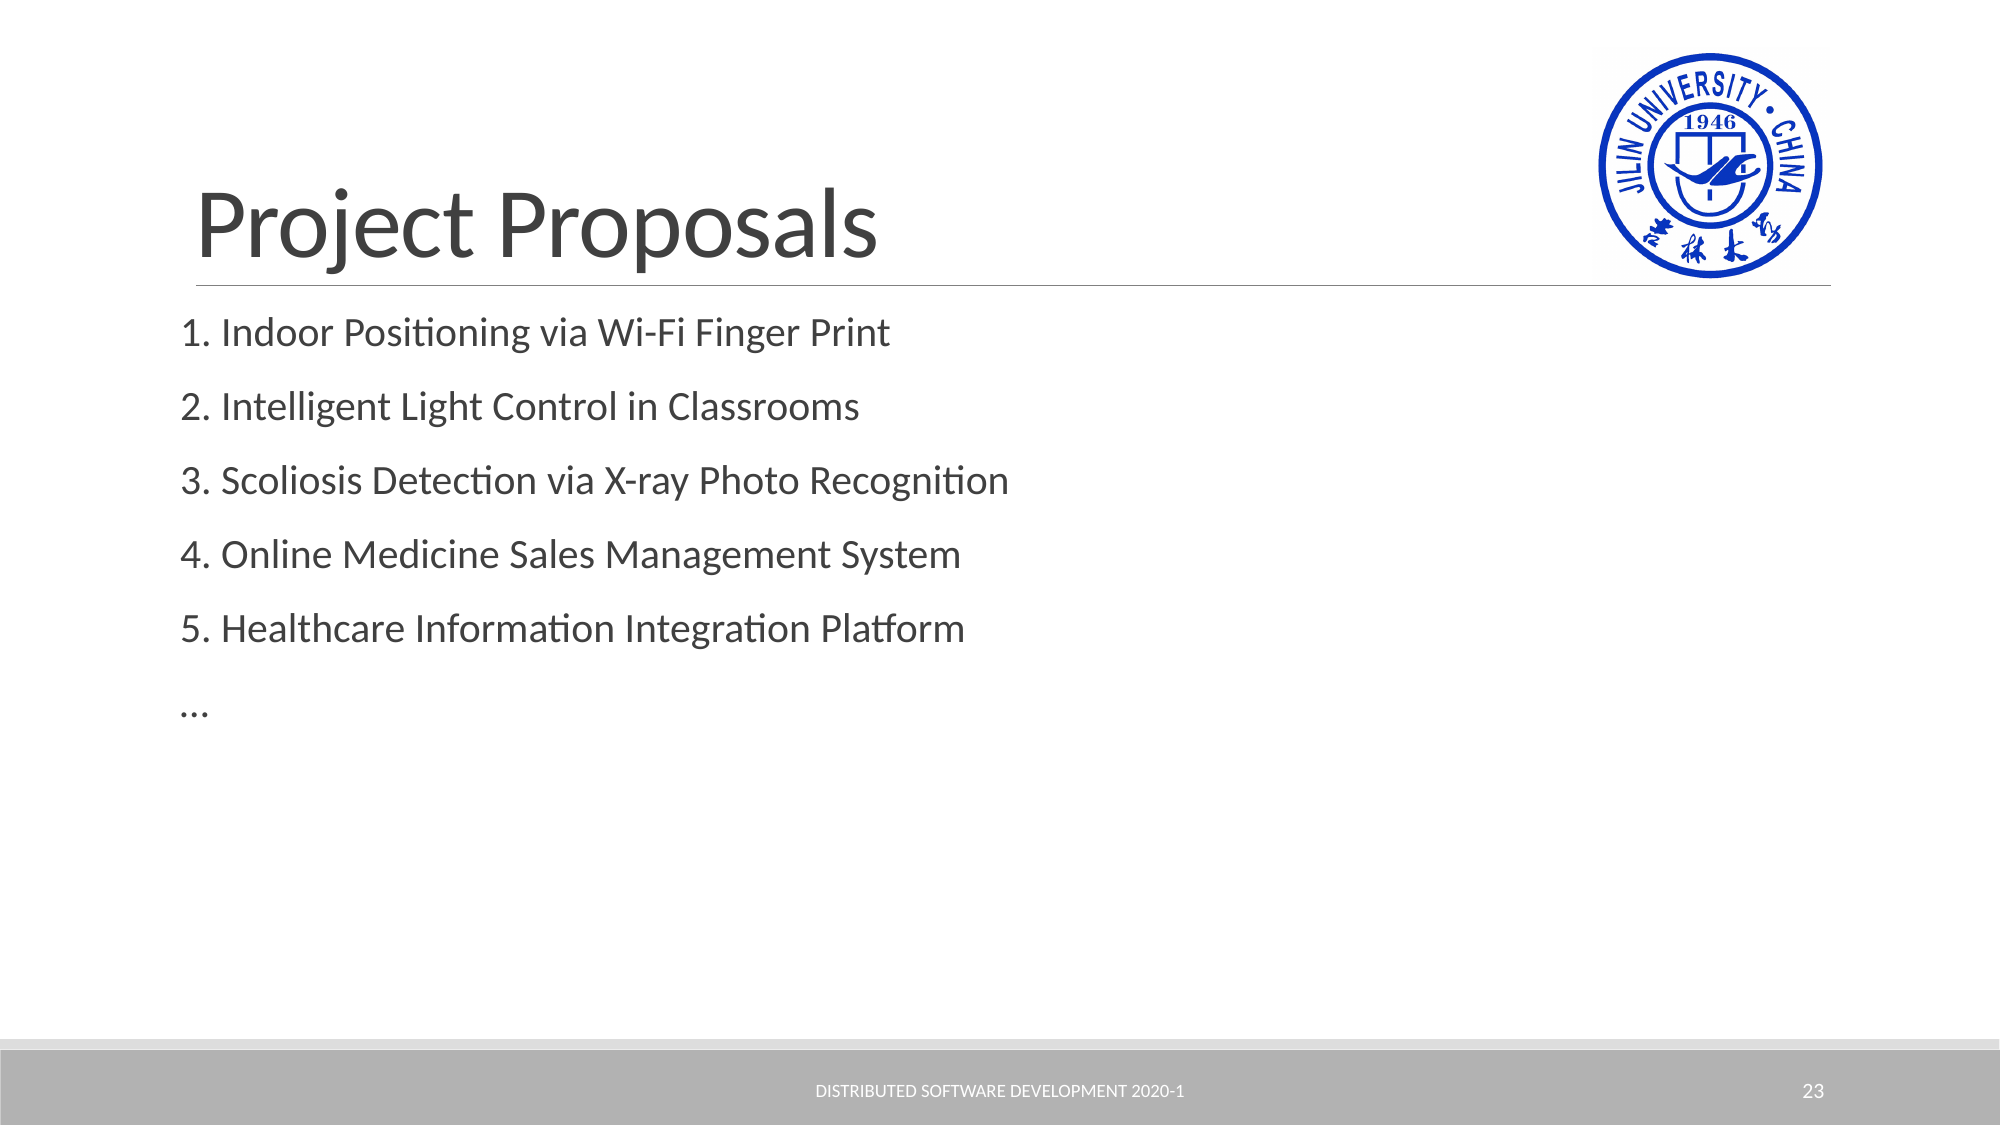

# Project Proposals
1. Indoor Positioning via Wi-Fi Finger Print
2. Intelligent Light Control in Classrooms
3. Scoliosis Detection via X-ray Photo Recognition
4. Online Medicine Sales Management System
5. Healthcare Information Integration Platform
…
Distributed Software Development 2020-1
23